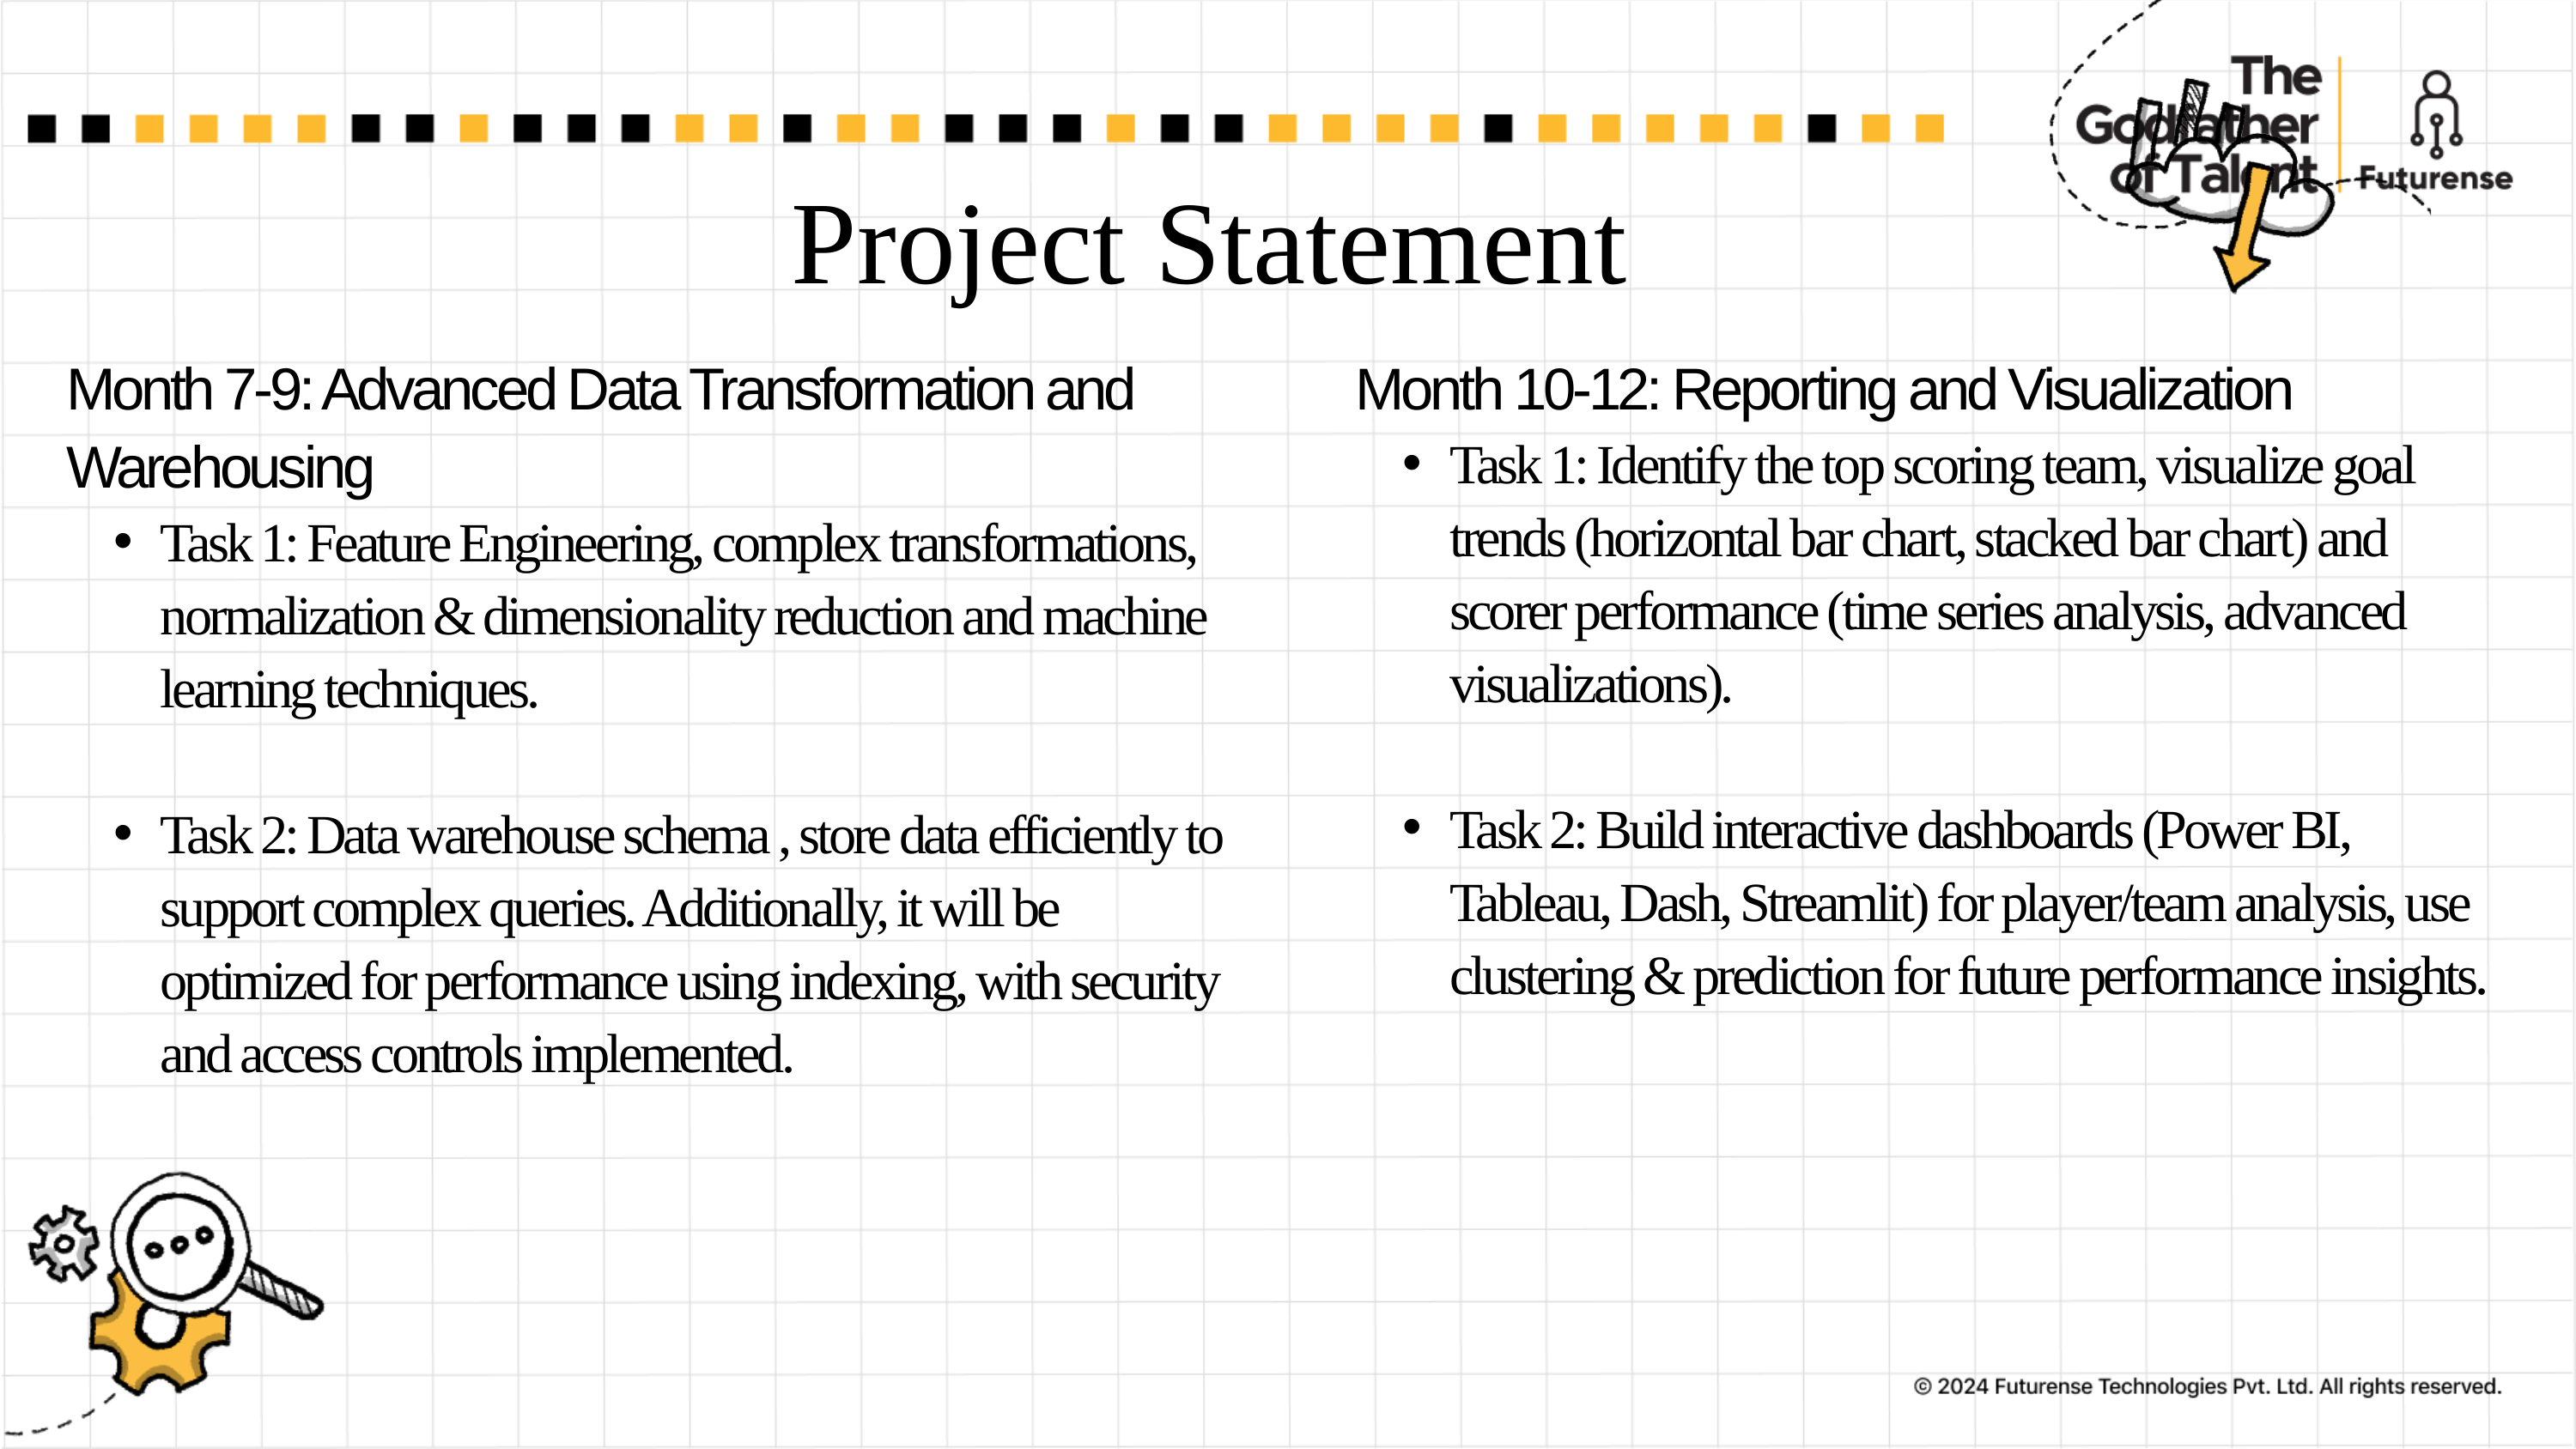

Project Statement
Month 7-9: Advanced Data Transformation and Warehousing
Task 1: Feature Engineering, complex transformations, normalization & dimensionality reduction and machine learning techniques.

Task 2: Data warehouse schema , store data efficiently to support complex queries. Additionally, it will be optimized for performance using indexing, with security and access controls implemented.
Month 10-12: Reporting and Visualization
Task 1: Identify the top scoring team, visualize goal trends (horizontal bar chart, stacked bar chart) and scorer performance (time series analysis, advanced visualizations).

Task 2: Build interactive dashboards (Power BI, Tableau, Dash, Streamlit) for player/team analysis, use clustering & prediction for future performance insights.